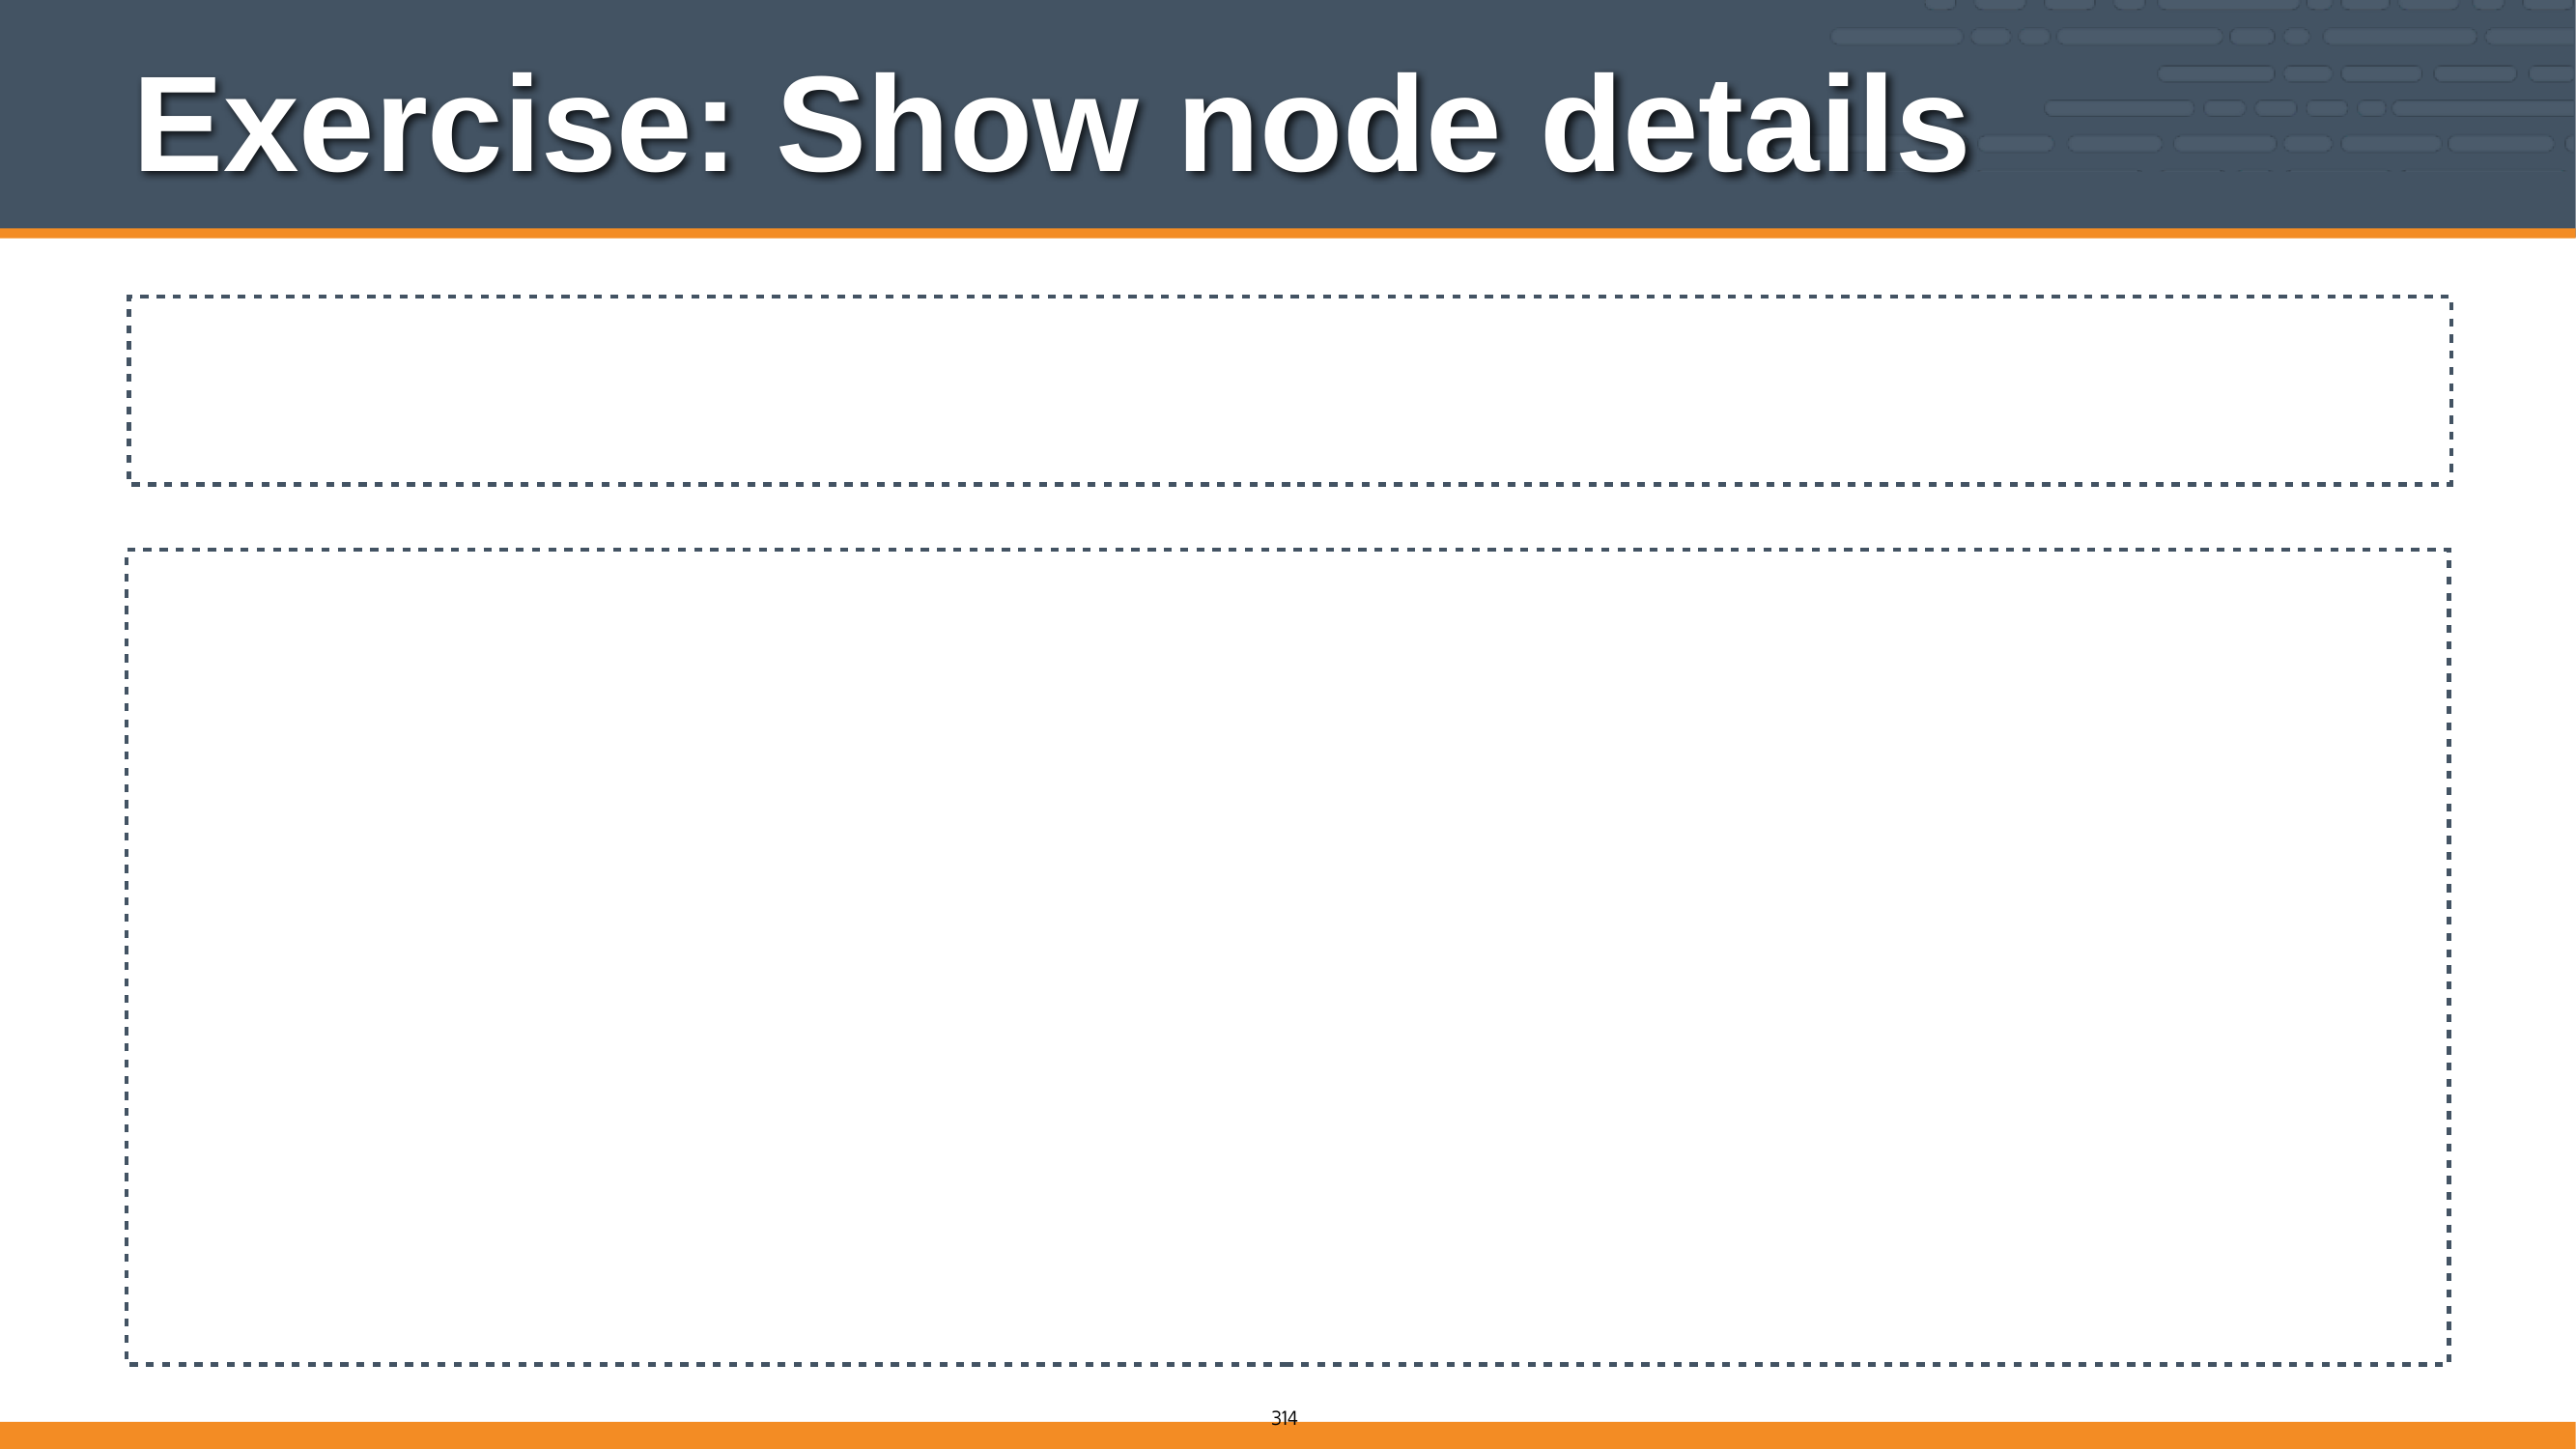

# Exercise: Show node details
$ knife node show node1
Node Name:   node1
Environment: _default
FQDN:        centos63.example.com
IP:          10.160.201.90
Run List:    recipe[apache]
Roles:
Recipes:     apache
Platform:    centos 6.4
Tags:
314